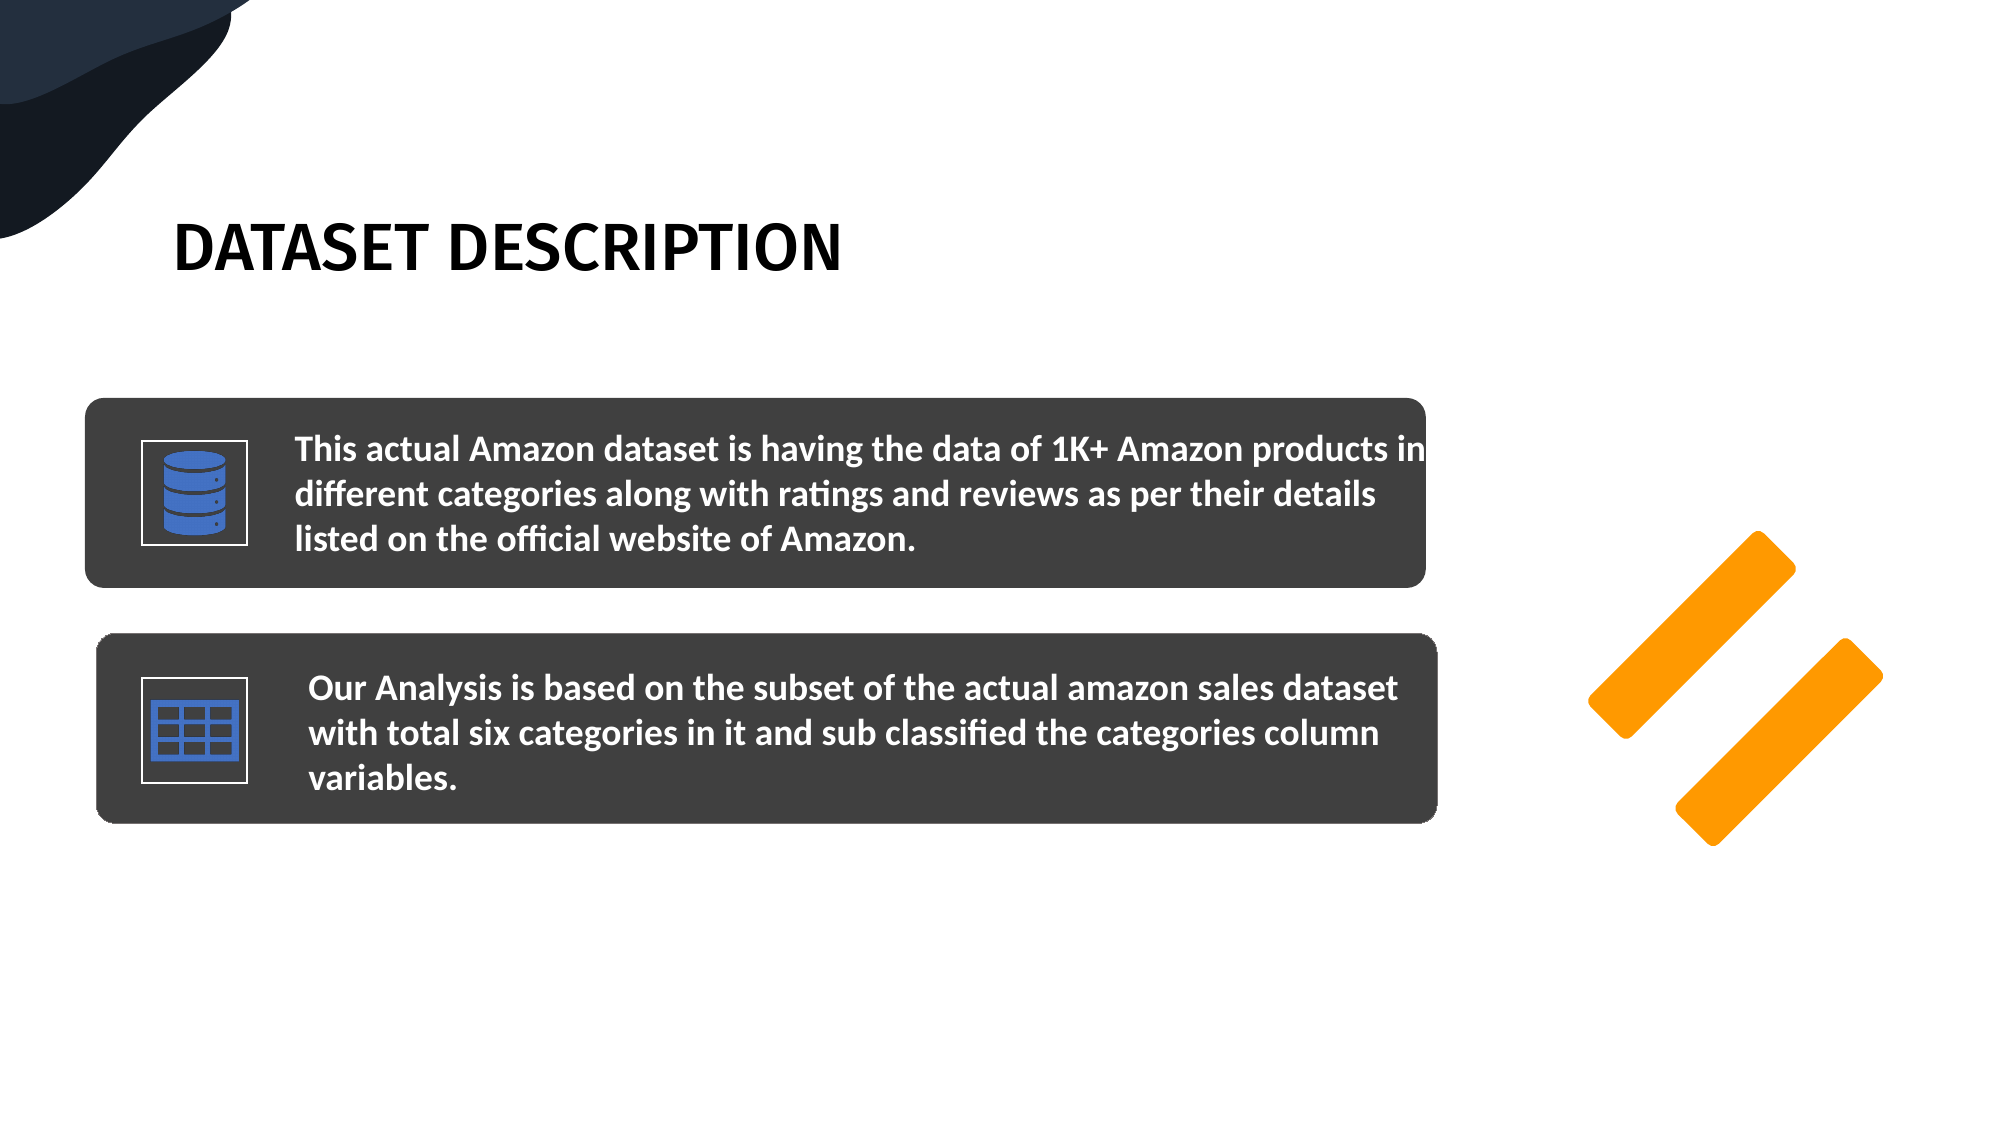

DATASET DESCRIPTION
This actual Amazon dataset is having the data of 1K+ Amazon products in different categories along with ratings and reviews as per their details listed on the official website of Amazon.
Our Analysis is based on the subset of the actual amazon sales dataset with total six categories in it and sub classified the categories column variables.